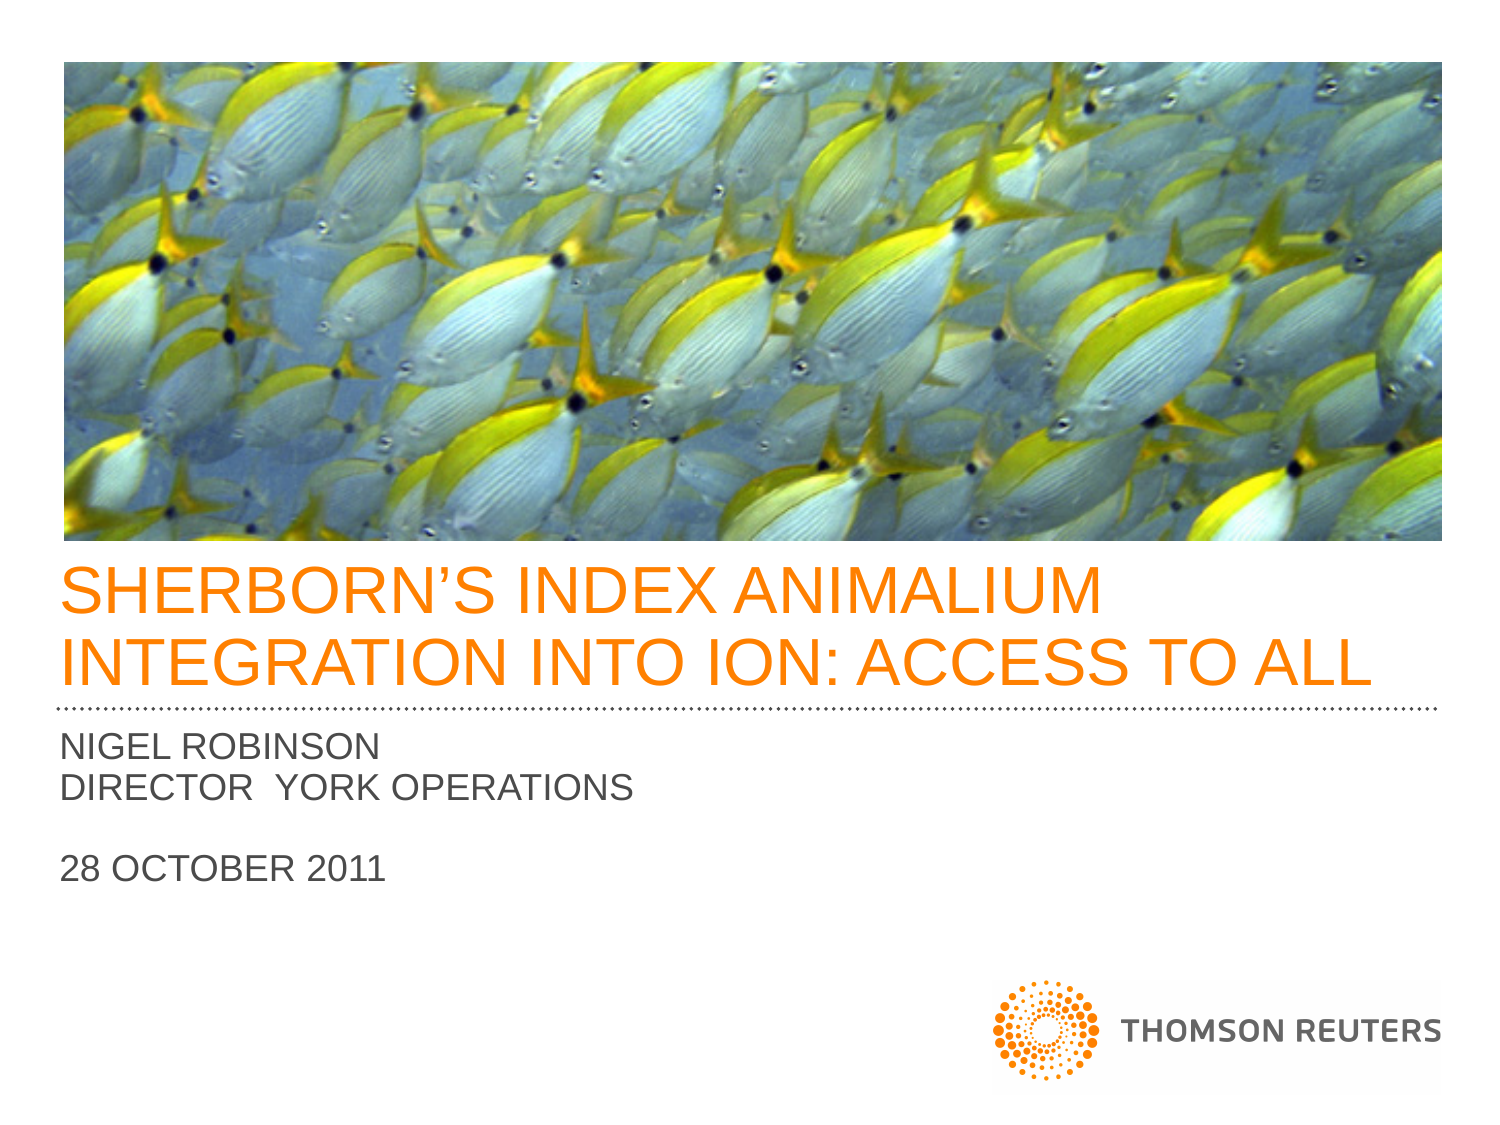

# SHERBORN’S INDEX ANIMALIUM INTEGRATION INTO ION: ACCESS TO ALL
NIGEL ROBINSON
DIRECTOR  YORK OPERATIONS

28 OCTOBER 2011